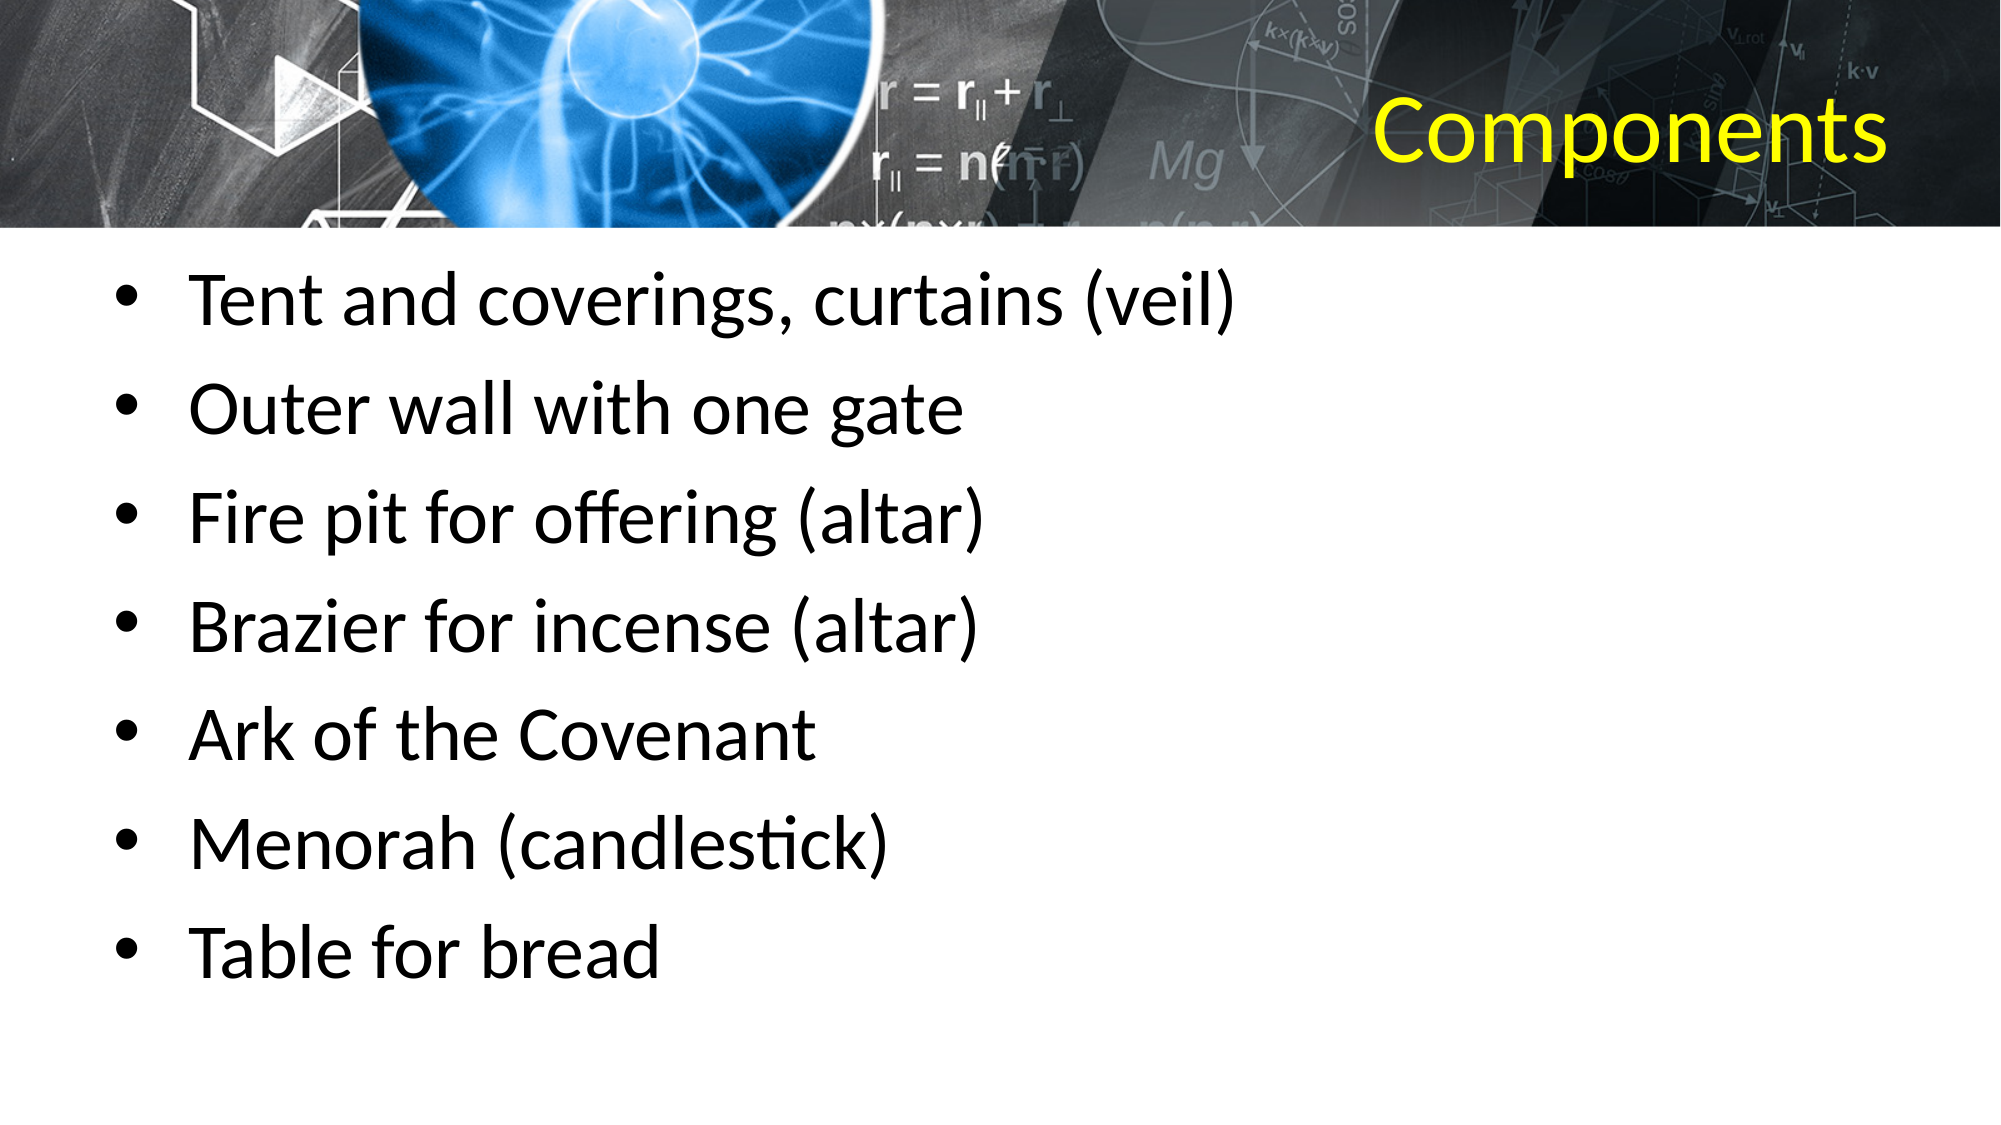

# Components
Tent and coverings, curtains (veil)
Outer wall with one gate
Fire pit for offering (altar)
Brazier for incense (altar)
Ark of the Covenant
Menorah (candlestick)
Table for bread